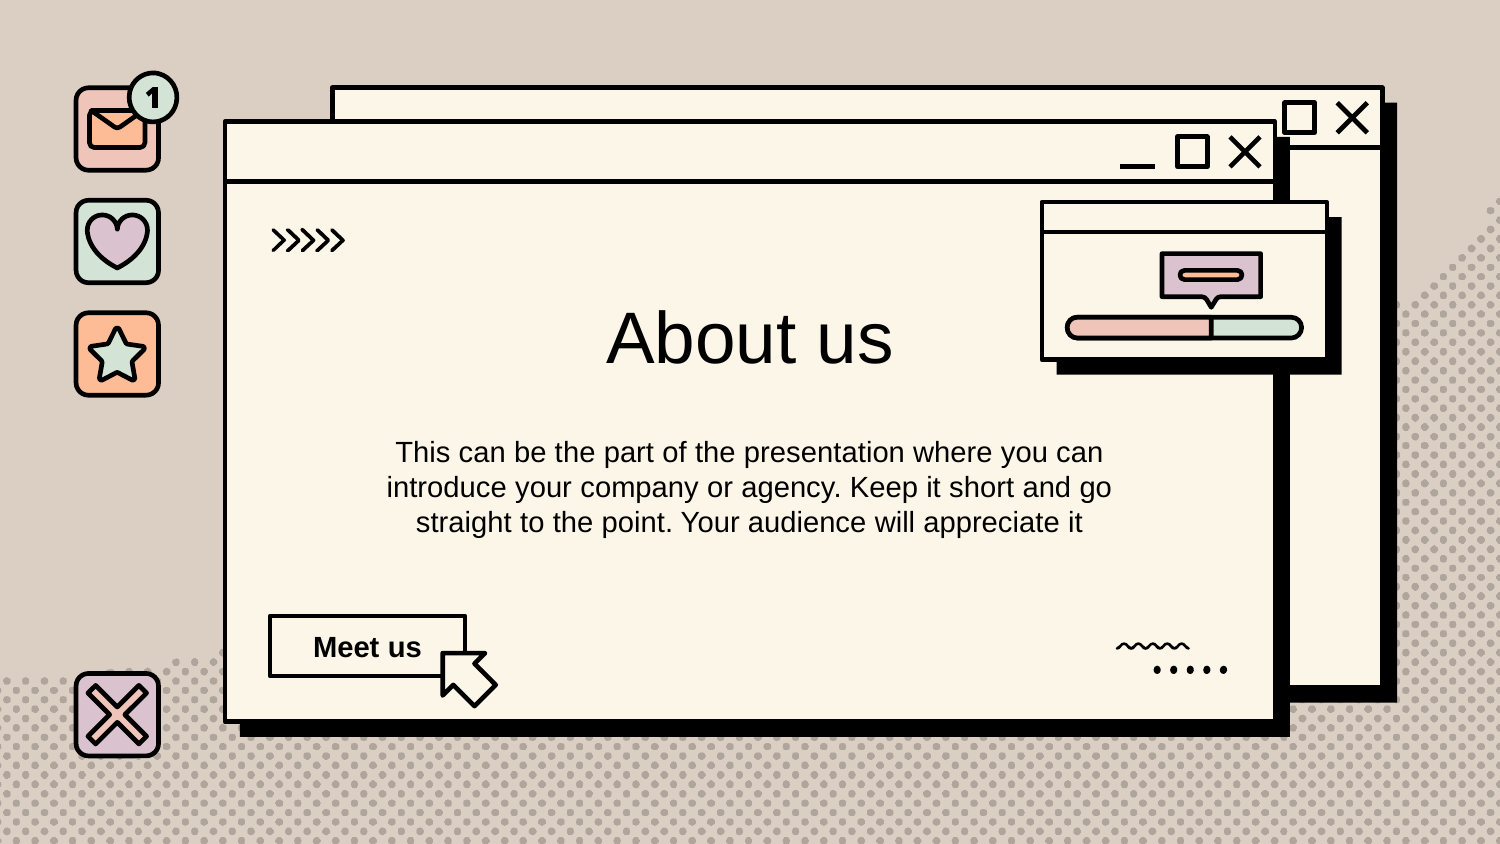

# About us

This can be the part of the presentation where you can introduce your company or agency. Keep it short and go straight to the point. Your audience will appreciate it
Meet us